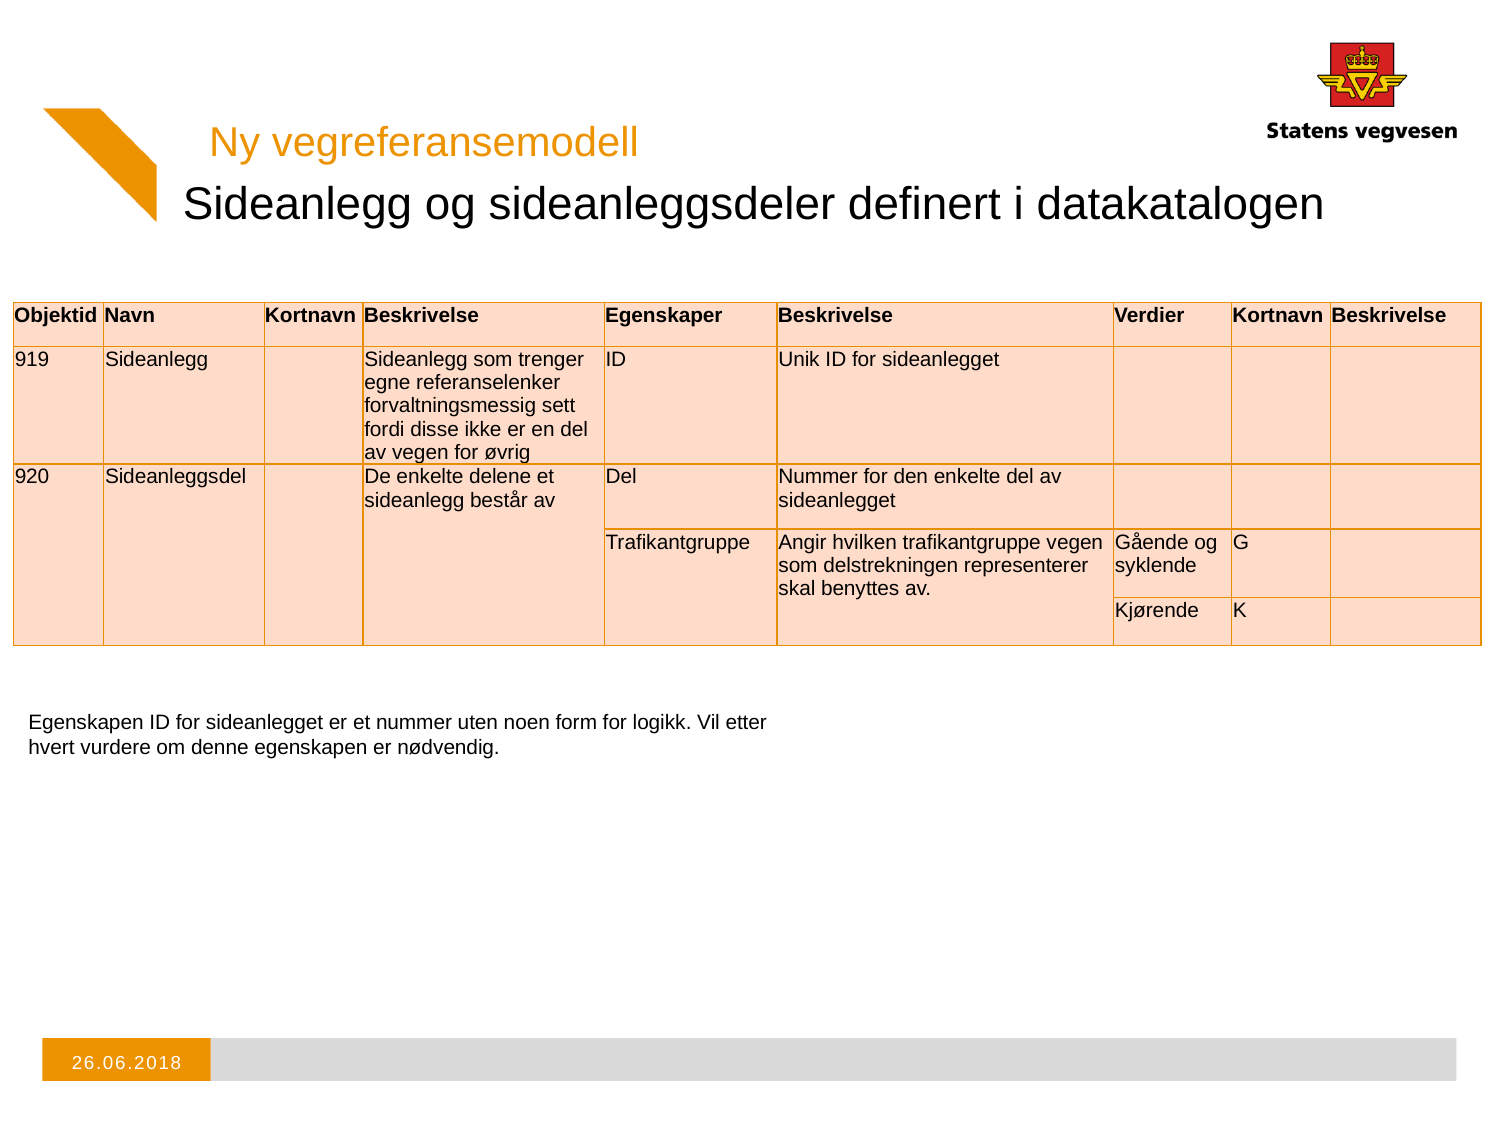

Ny vegreferansemodell
# Sideanlegg og sideanleggsdeler definert i datakatalogen
| Objektid | Navn | Kortnavn | Beskrivelse | Egenskaper | Beskrivelse | Verdier | Kortnavn | Beskrivelse |
| --- | --- | --- | --- | --- | --- | --- | --- | --- |
| 919 | Sideanlegg |  | Sideanlegg som trenger egne referanselenker forvaltningsmessig sett fordi disse ikke er en del av vegen for øvrig | ID | Unik ID for sideanlegget |  |  |  |
| 920 | Sideanleggsdel |  | De enkelte delene et sideanlegg består av | Del | Nummer for den enkelte del av sideanlegget |  |  |  |
|  |  |  |  | Trafikantgruppe | Angir hvilken trafikantgruppe vegen som delstrekningen representerer skal benyttes av. | Gående og syklende | G |  |
|  |  |  |  |  |  | Kjørende | K |  |
Egenskapen ID for sideanlegget er et nummer uten noen form for logikk. Vil etter hvert vurdere om denne egenskapen er nødvendig.
26.06.2018